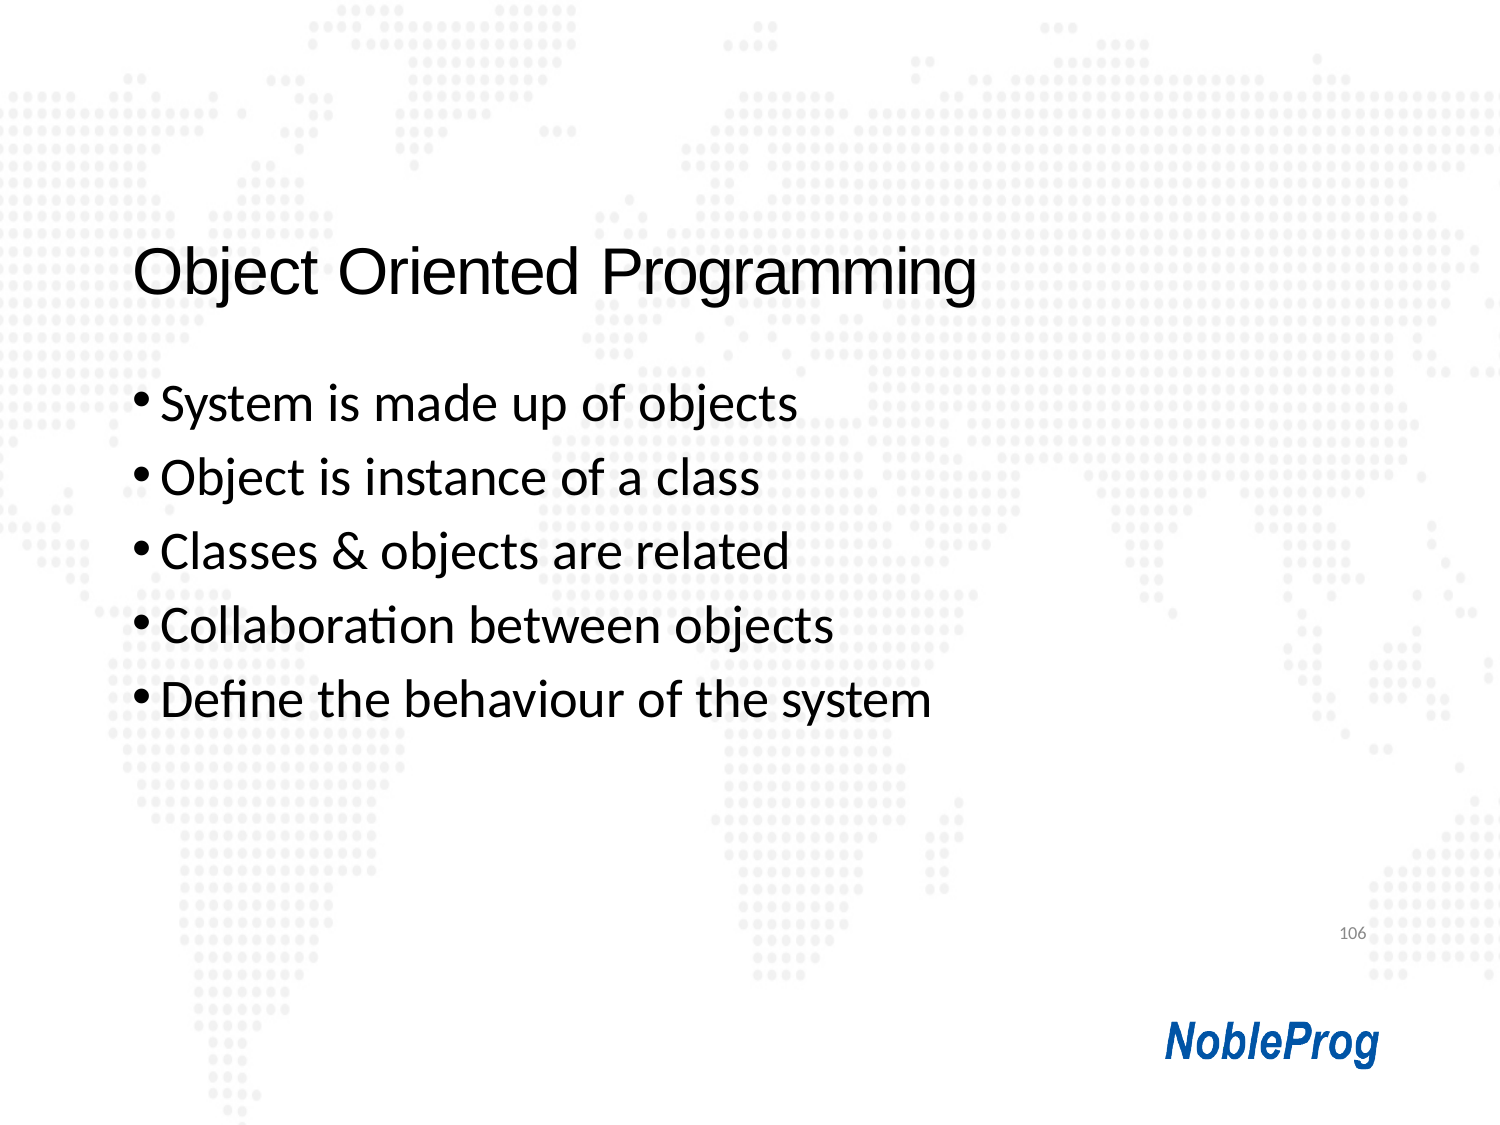

# Object Oriented Programming
System is made up of objects
Object is instance of a class
Classes & objects are related
Collaboration between objects
Define the behaviour of the system
106